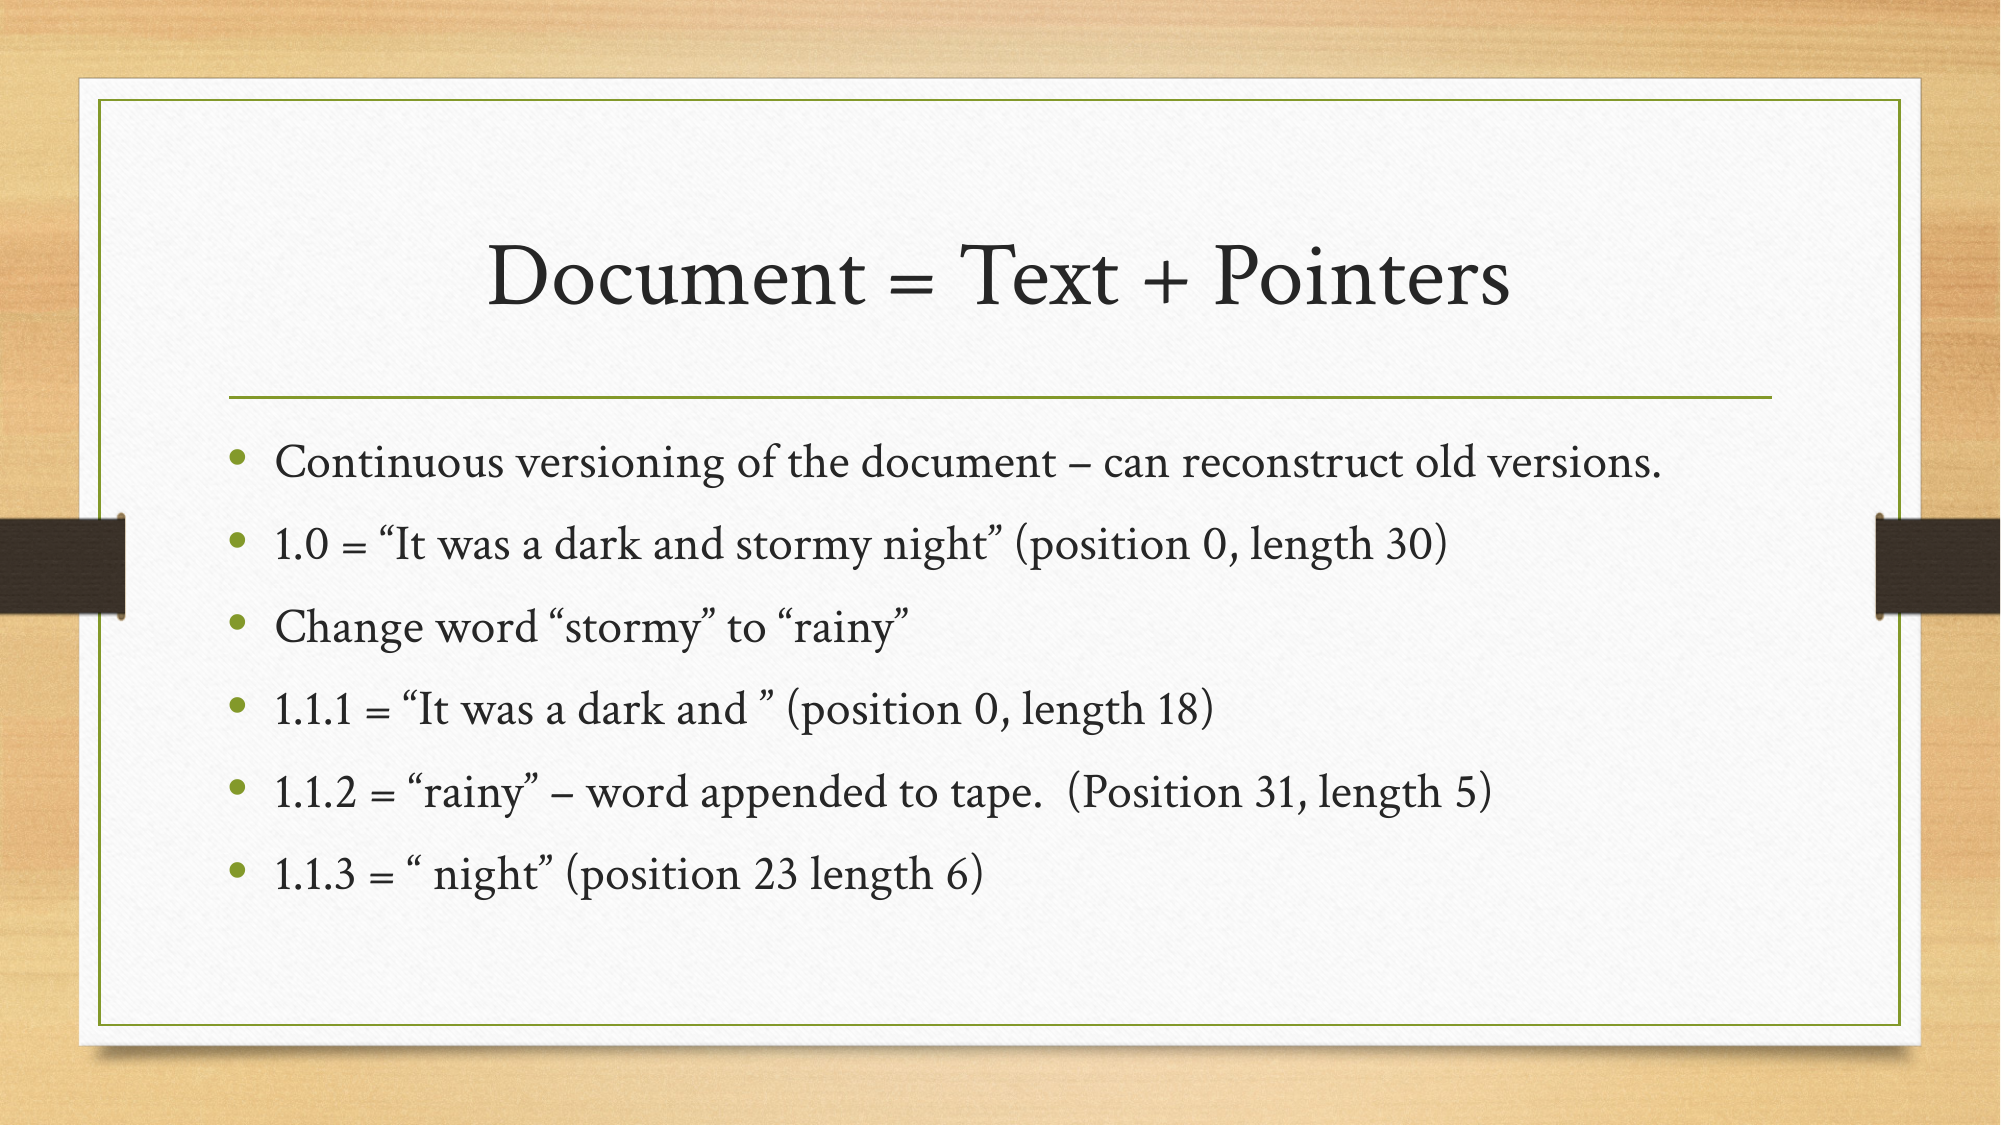

# Document = Text + Pointers
Continuous versioning of the document – can reconstruct old versions.
1.0 = “It was a dark and stormy night” (position 0, length 30)
Change word “stormy” to “rainy”
1.1.1 = “It was a dark and ” (position 0, length 18)
1.1.2 = “rainy” – word appended to tape.  (Position 31, length 5)
1.1.3 = “ night” (position 23 length 6)